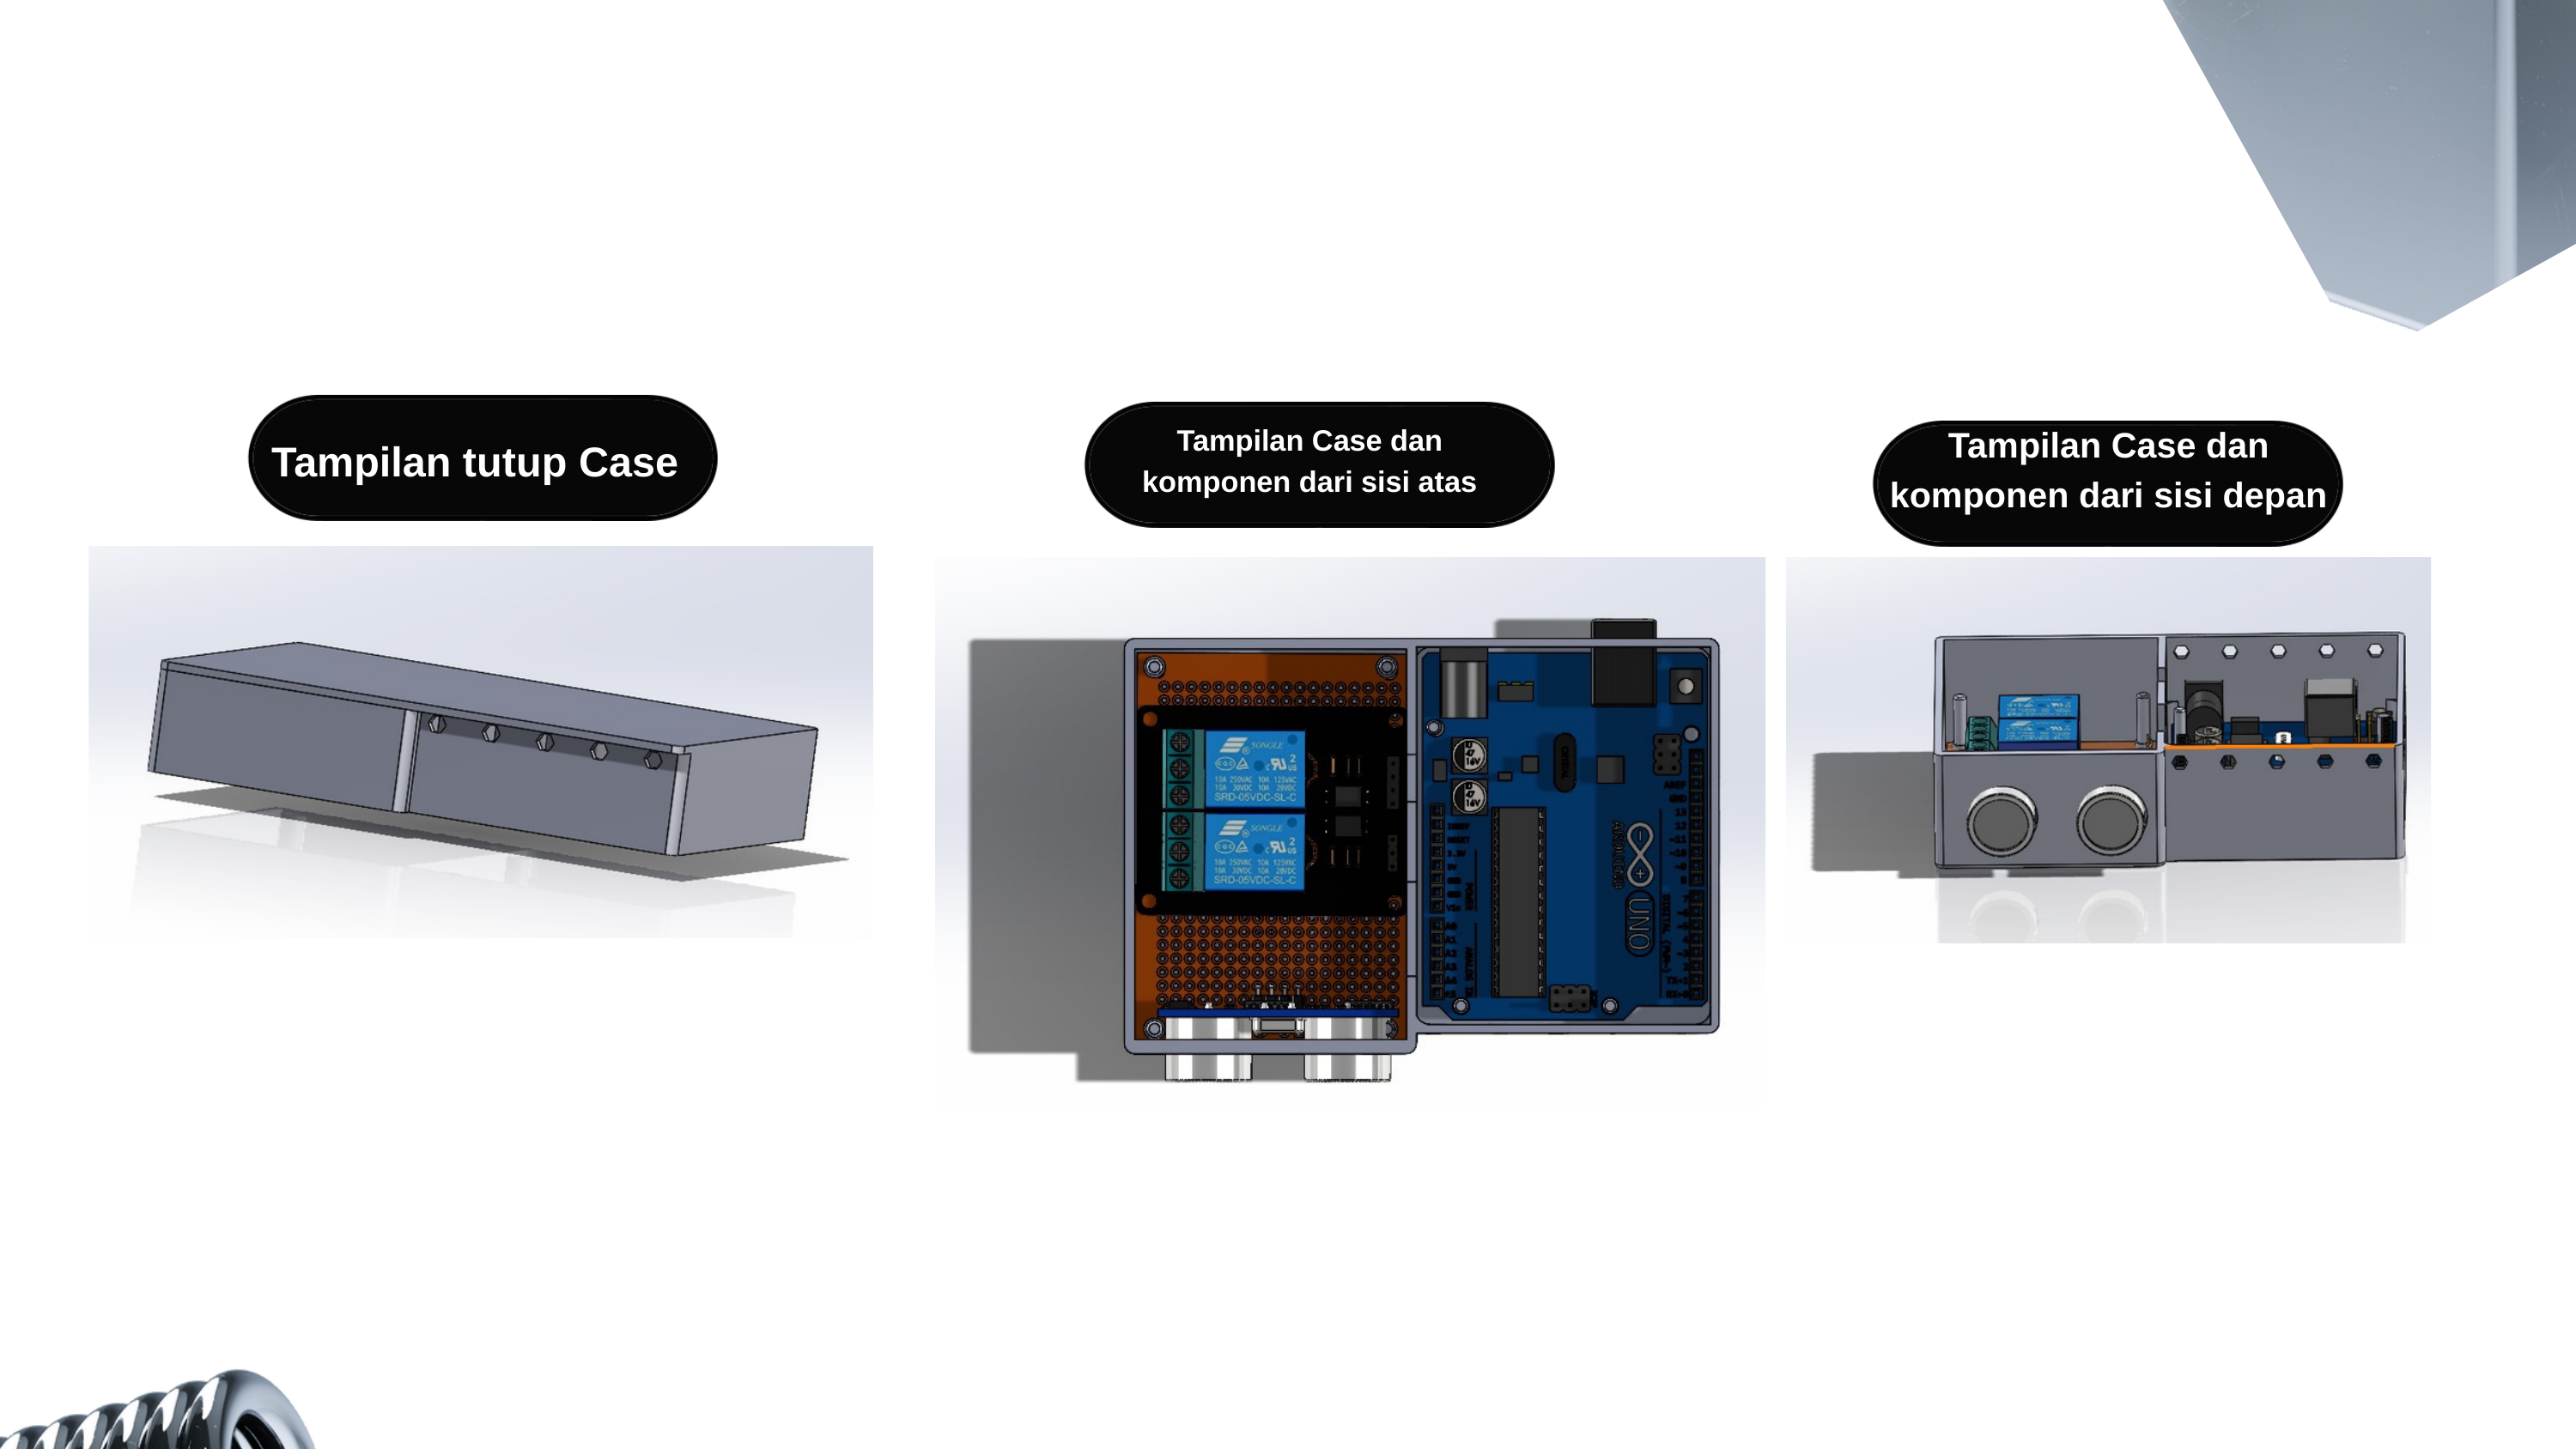

Tampilan Case dan komponen dari sisi atas
Tampilan Case dan komponen dari sisi depan

Tampilan tutup Case